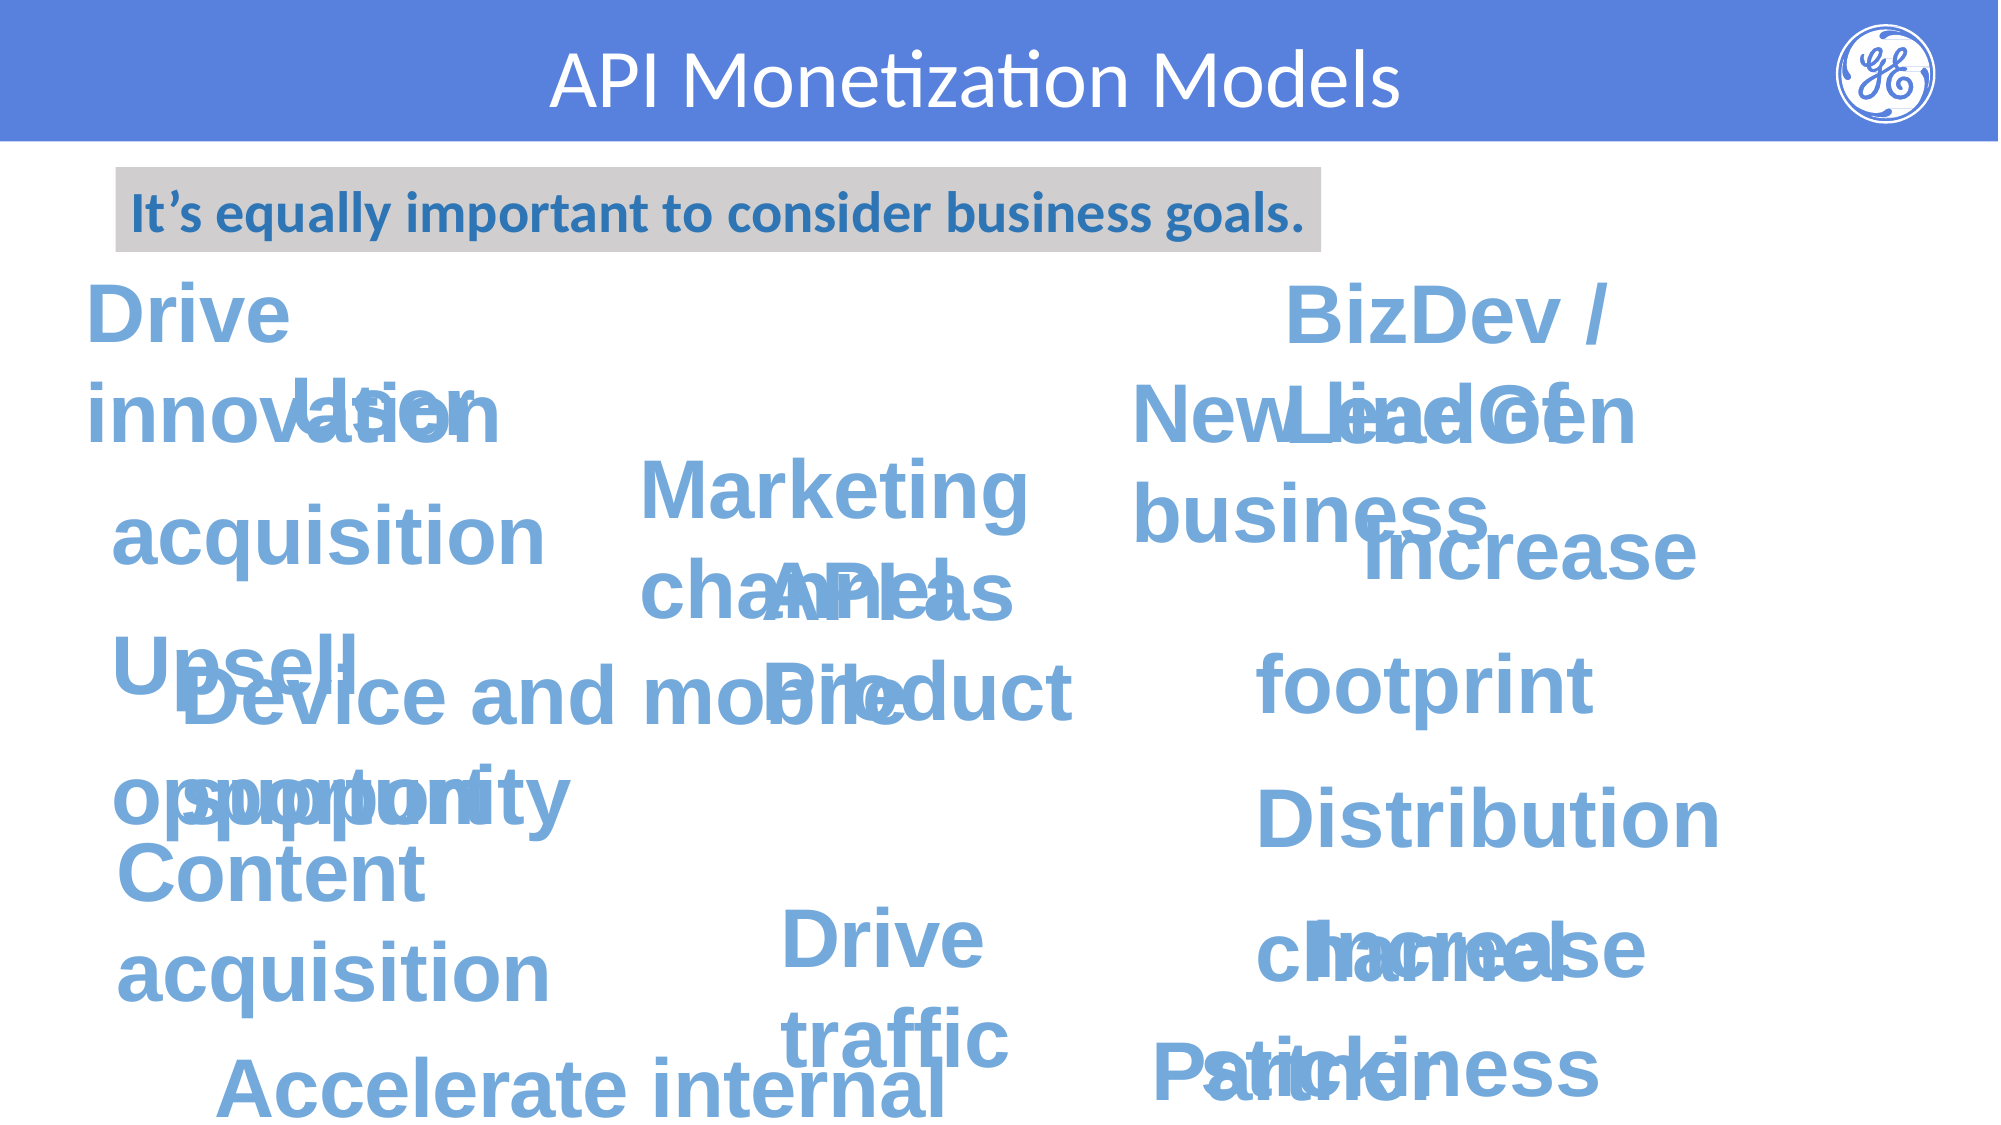

API Monetization Models

It’s equally important to consider business goals.
Drive innovation
BizDev / LeadGen
User acquisition  Upsell opportunity
New line of business
Marketing channel
Increase footprint  Distribution channel
Partner opportunities
API as Product
Device and mobile support
Content acquisition
Increase stickiness  Extend product
Drive traffic
Accelerate internal projects